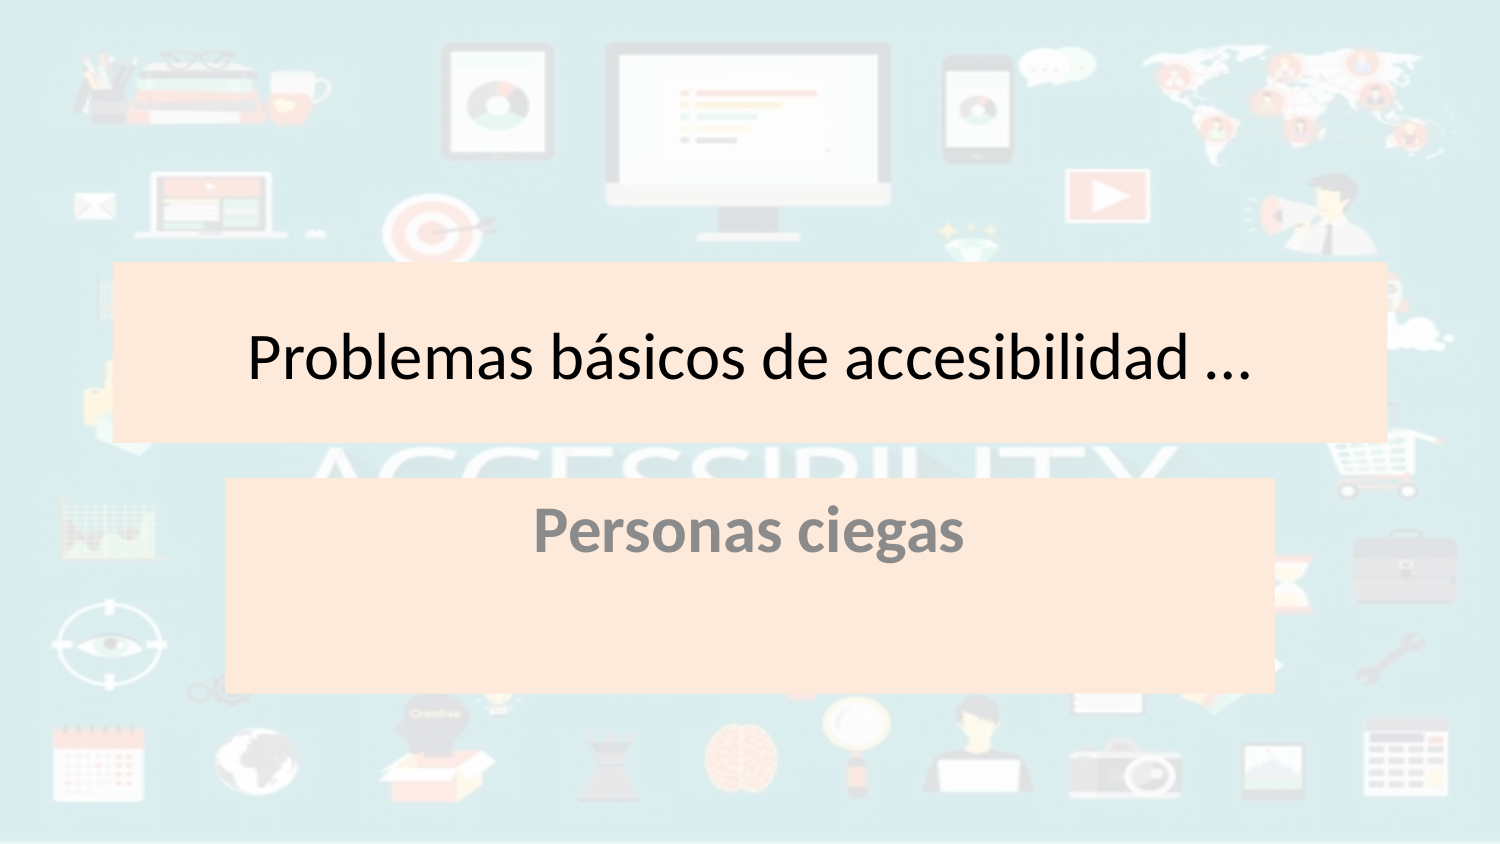

# Problemas básicos de accesibilidad …
Personas ciegas